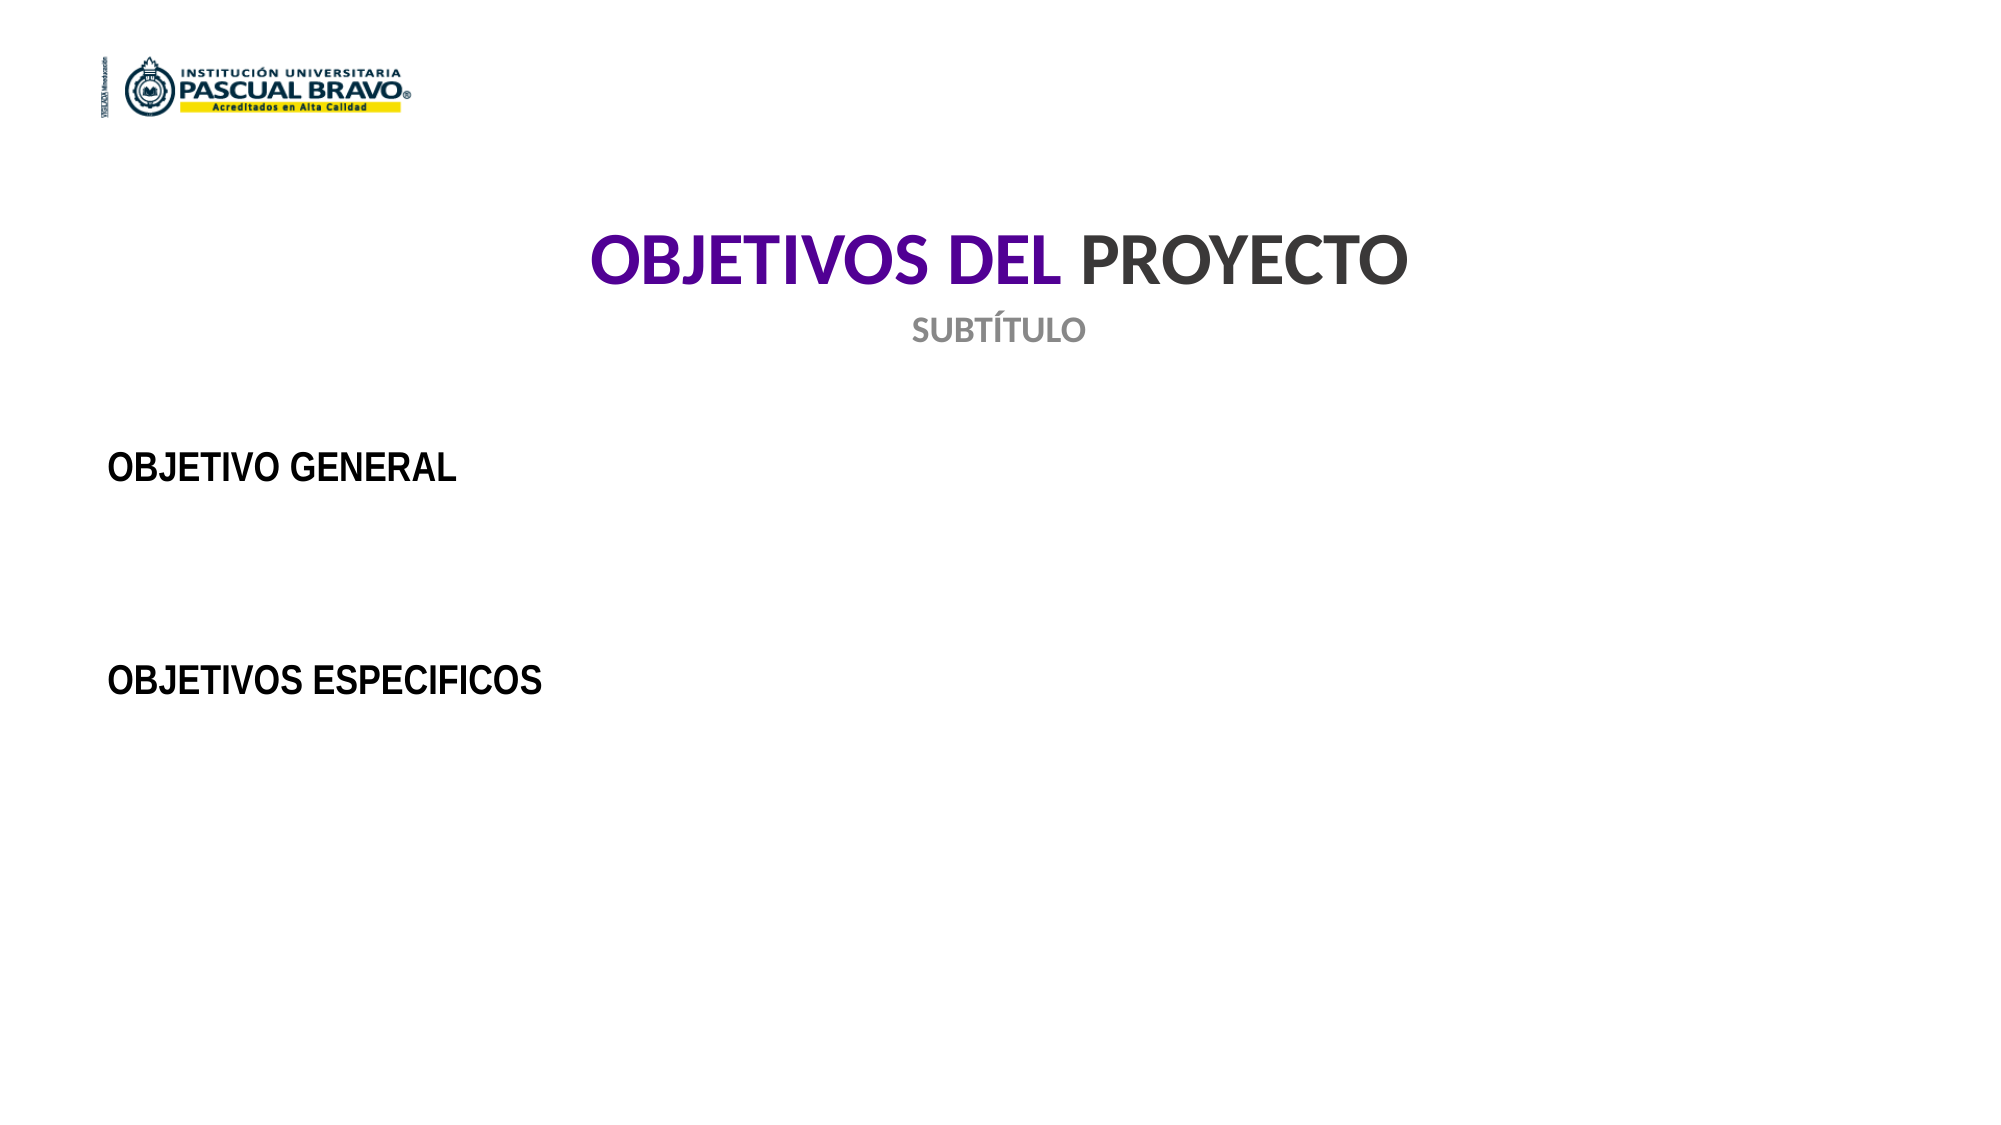

OBJETIVOS DEL PROYECTO
SUBTÍTULO
OBJETIVO GENERAL

OBJETIVOS ESPECIFICOS